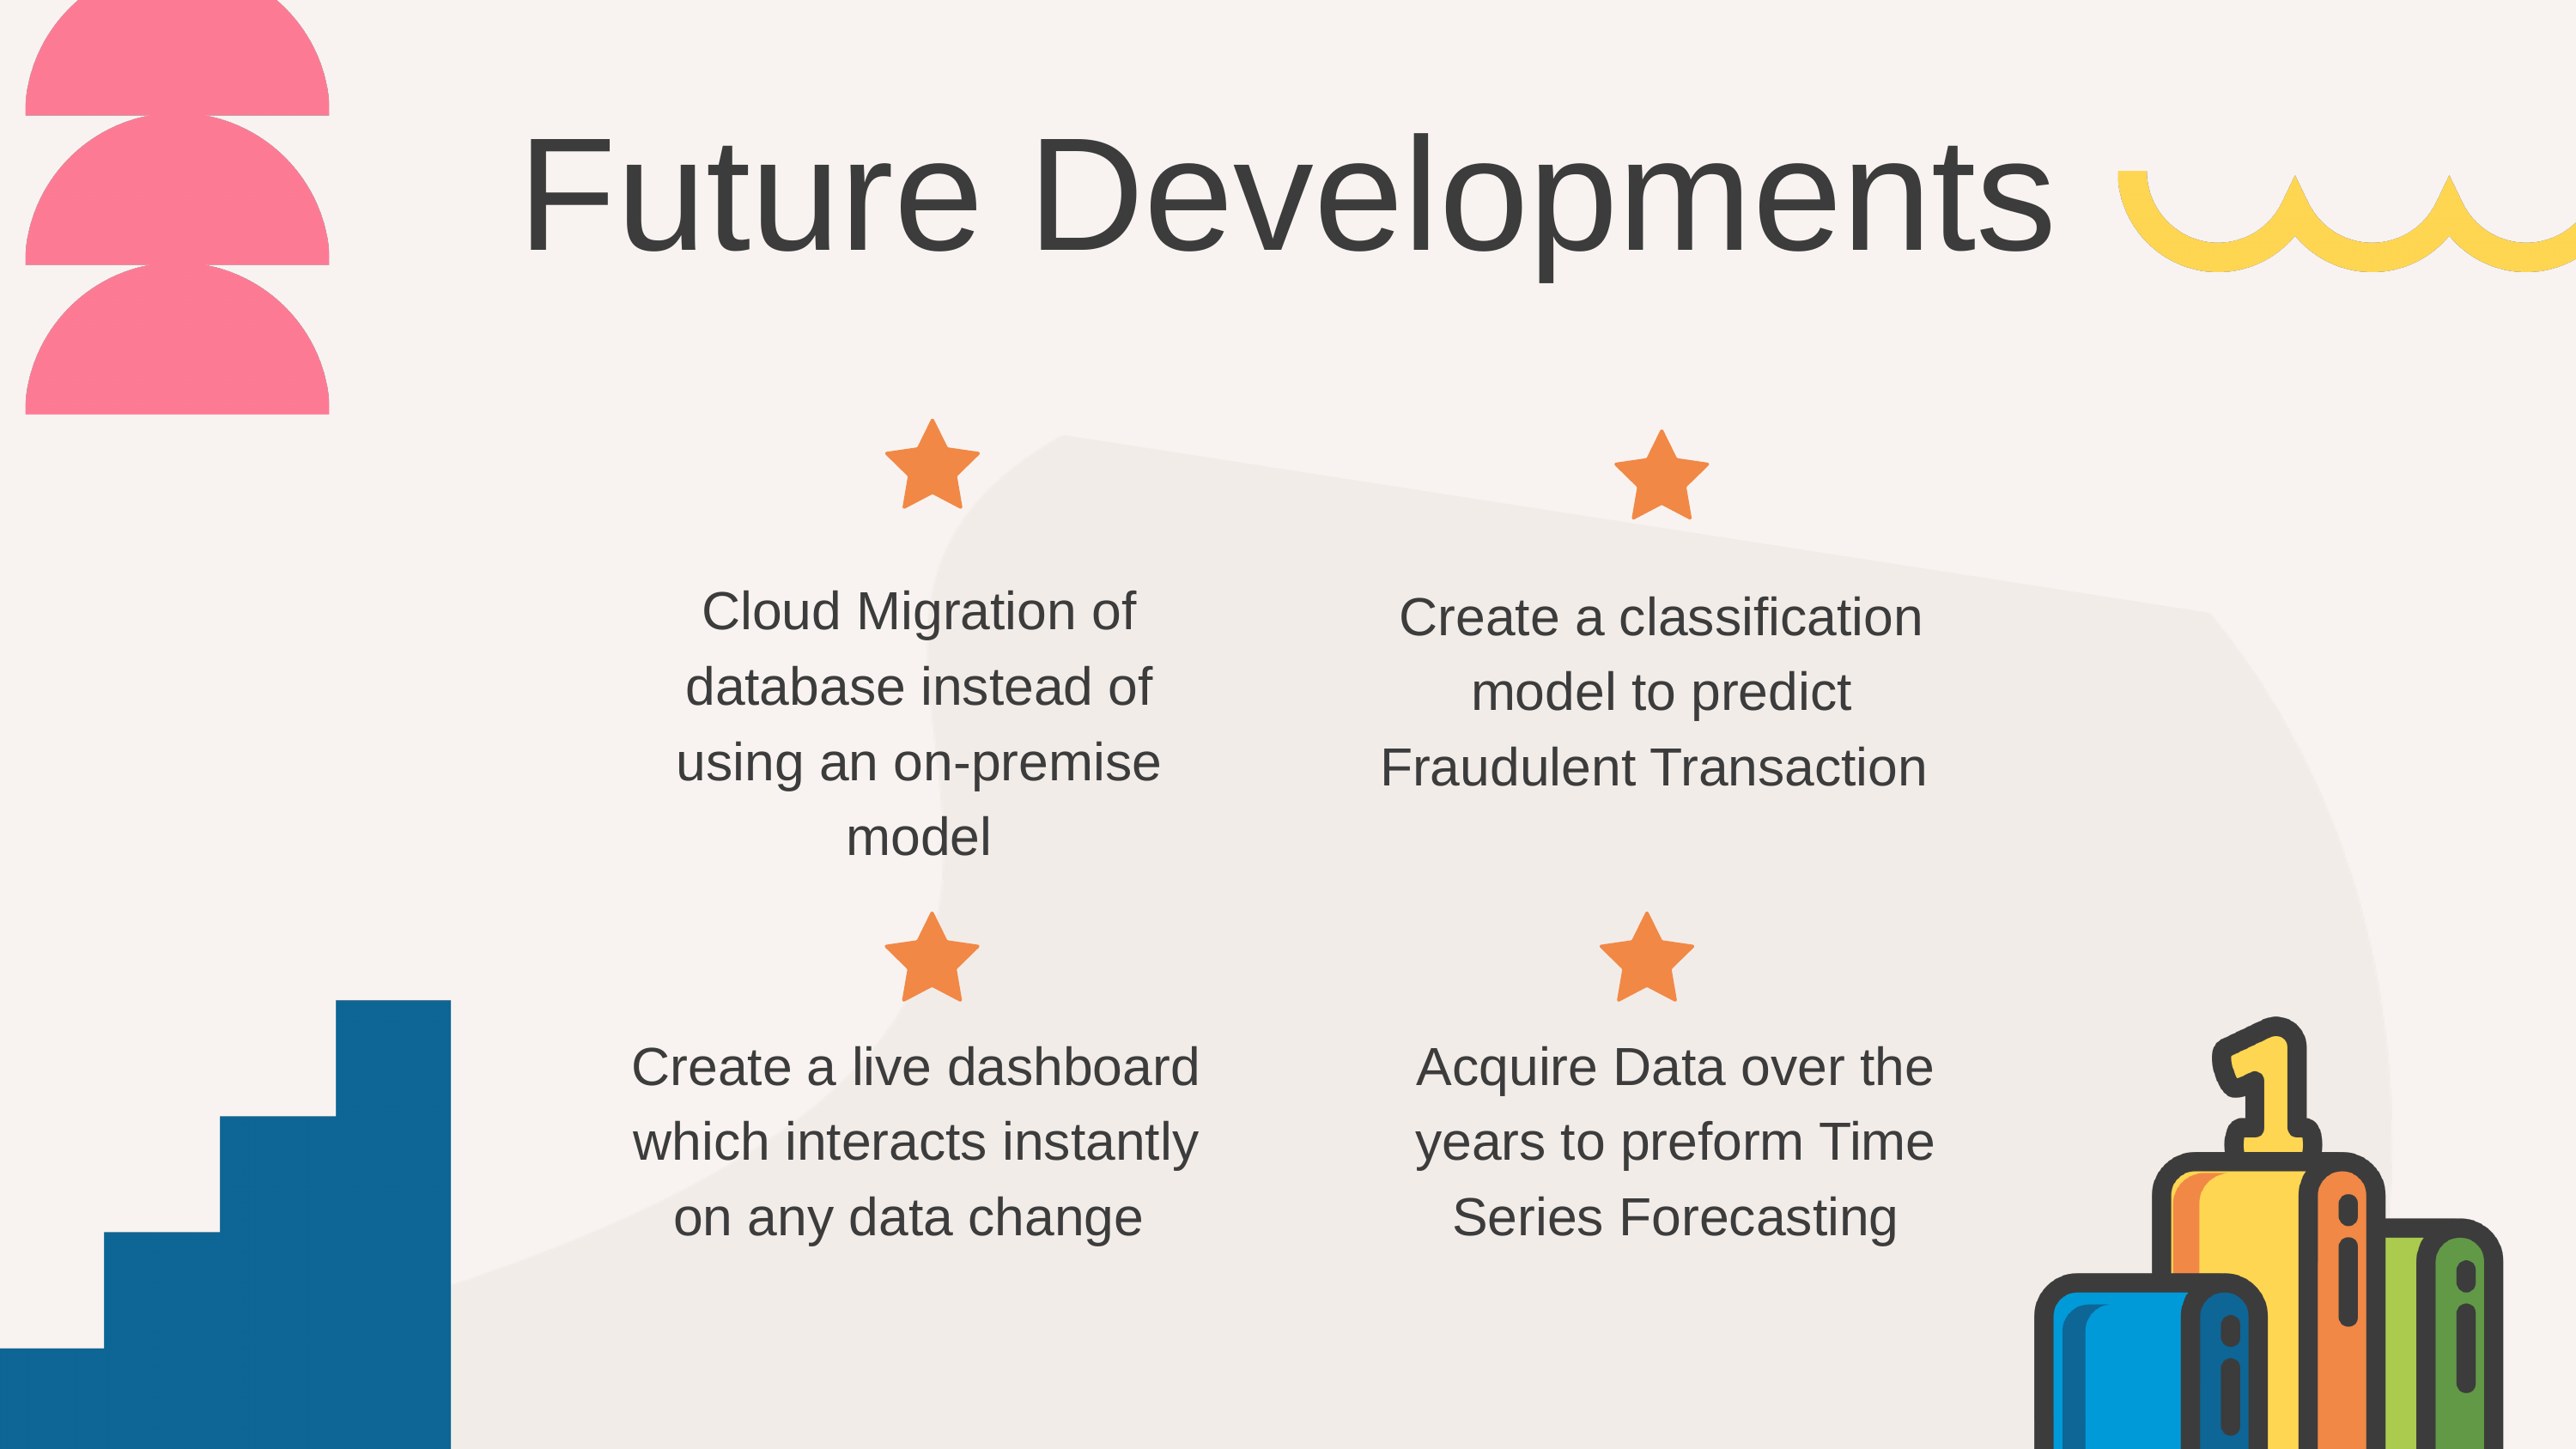

Future Developments

Cloud Migration of database instead of using an on-premise model
Create a classification model to predict Fraudulent Transaction

Create a live dashboard which interacts instantly on any data change
Acquire Data over the years to preform Time Series Forecasting